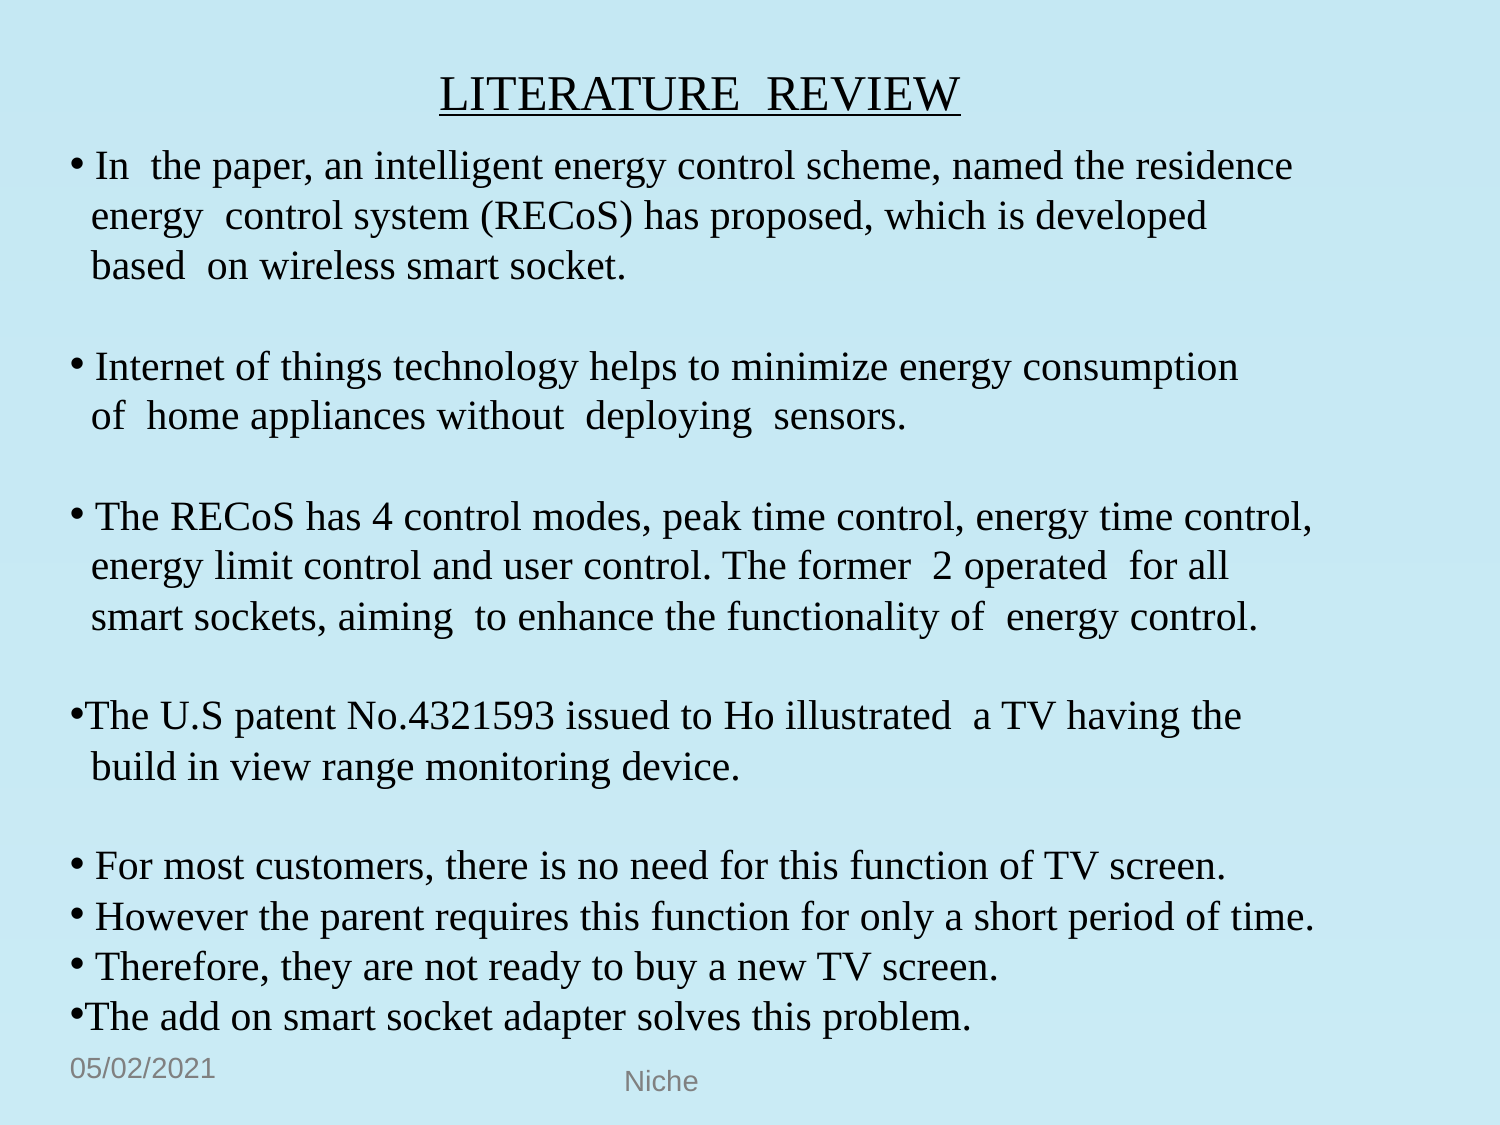

LITERATURE  REVIEW
 In  the paper, an intelligent energy control scheme, named the residence
  energy  control system (RECoS) has proposed, which is developed
  based  on wireless smart socket.

 Internet of things technology helps to minimize energy consumption
  of  home appliances without  deploying  sensors.

 The RECoS has 4 control modes, peak time control, energy time control,
  energy limit control and user control. The former  2 operated  for all
  smart sockets, aiming  to enhance the functionality of  energy control.

The U.S patent No.4321593 issued to Ho illustrated  a TV having the
  build in view range monitoring device.

 For most customers, there is no need for this function of TV screen.
 However the parent requires this function for only a short period of time.
 Therefore, they are not ready to buy a new TV screen.
The add on smart socket adapter solves this problem.

4
05/02/2021
Niche